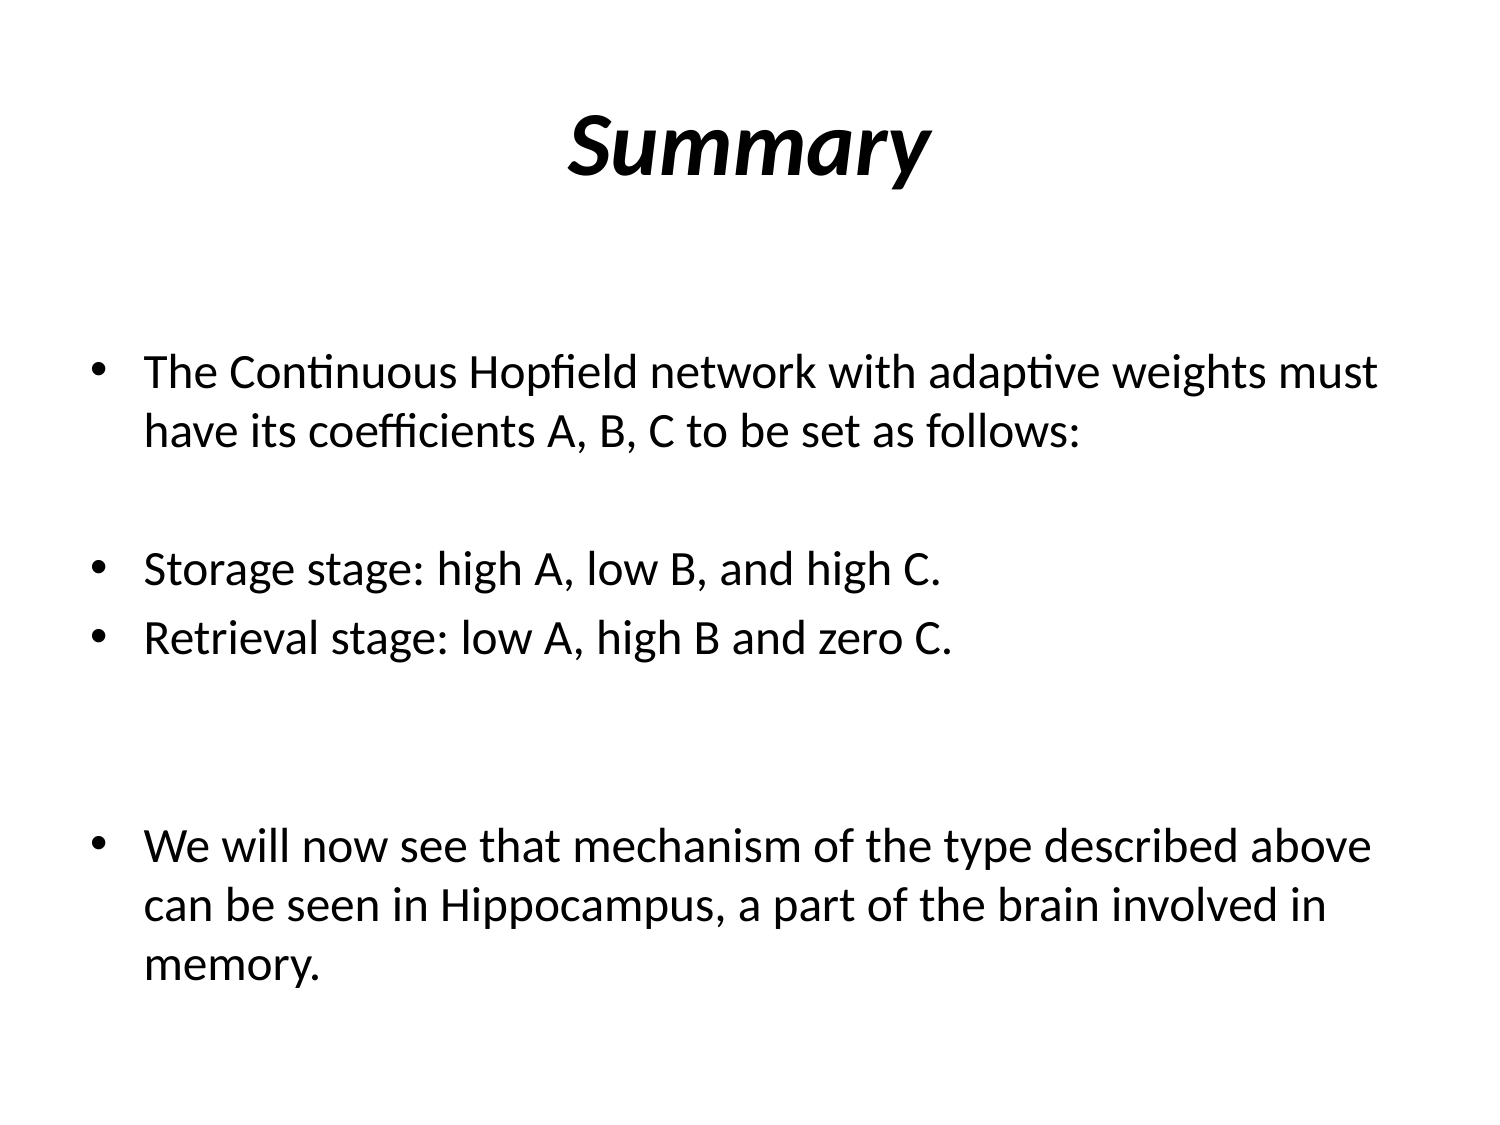

# Summary

The Continuous Hopfield network with adaptive weights must have its coefficients A, B, C to be set as follows:

Storage stage: high A, low B, and high C.
Retrieval stage: low A, high B and zero C.

We will now see that mechanism of the type described above can be seen in Hippocampus, a part of the brain involved in memory.